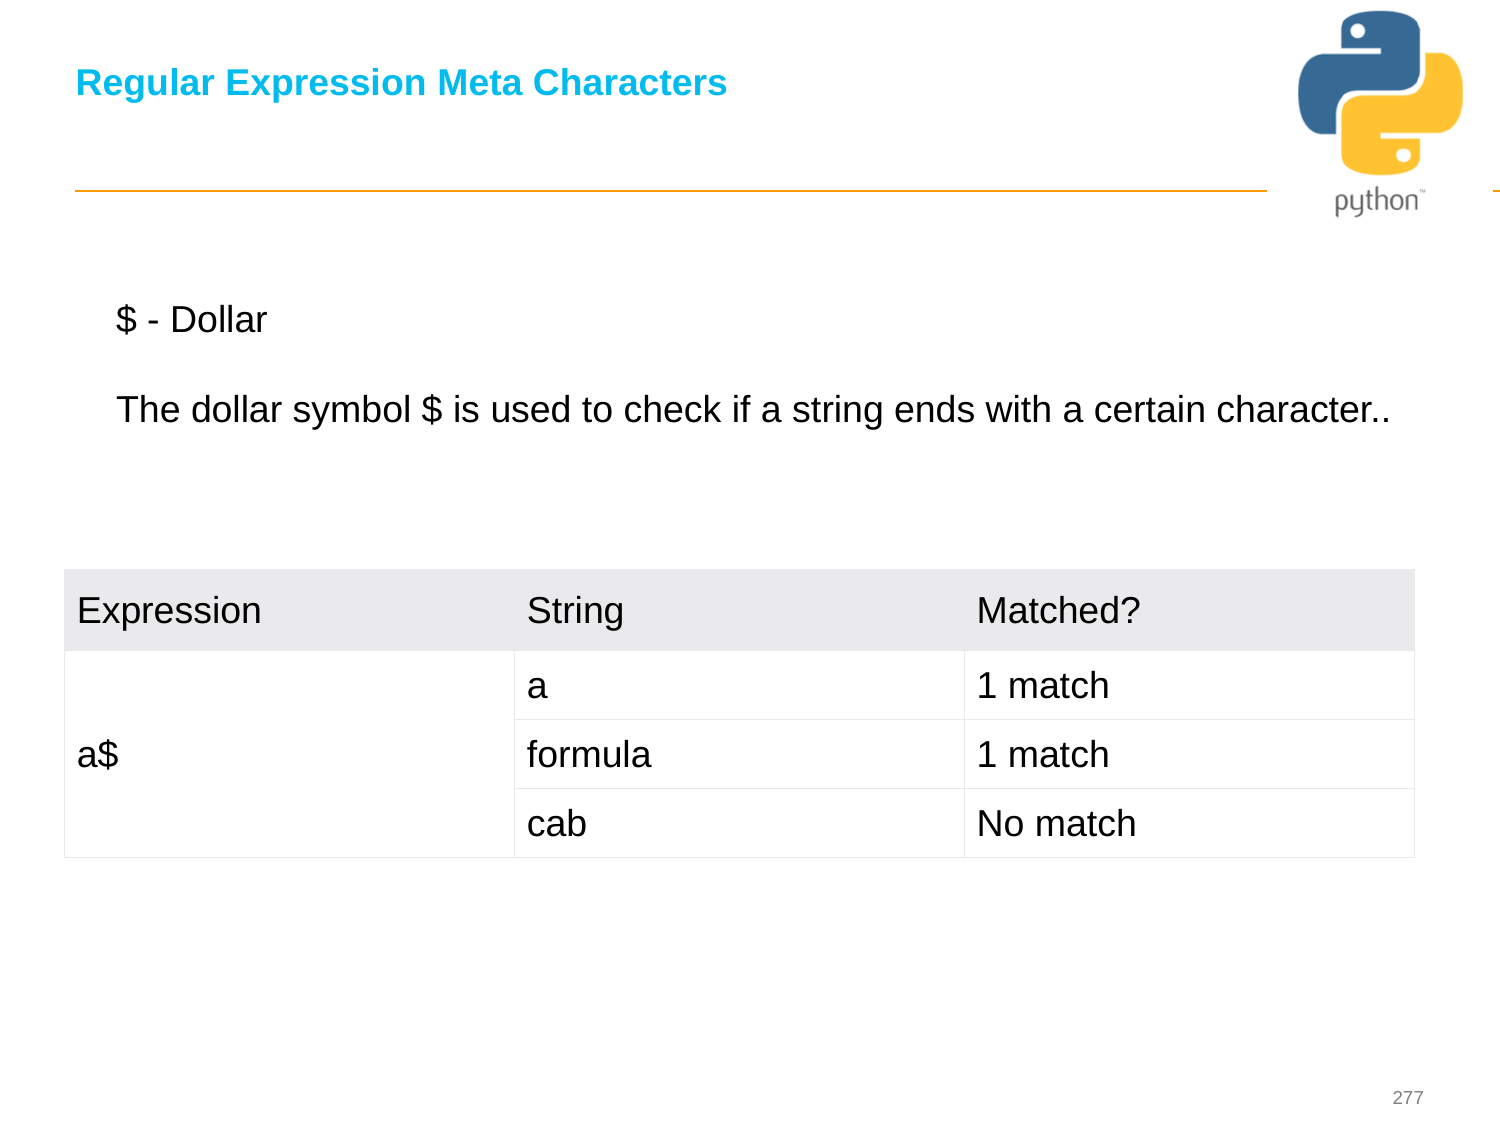

# Regular Expression Meta Characters
$ - Dollar

The dollar symbol $ is used to check if a string ends with a certain character..
| Expression | String | Matched? |
| --- | --- | --- |
| a$ | a | 1 match |
|  | formula | 1 match |
|  | cab | No match |